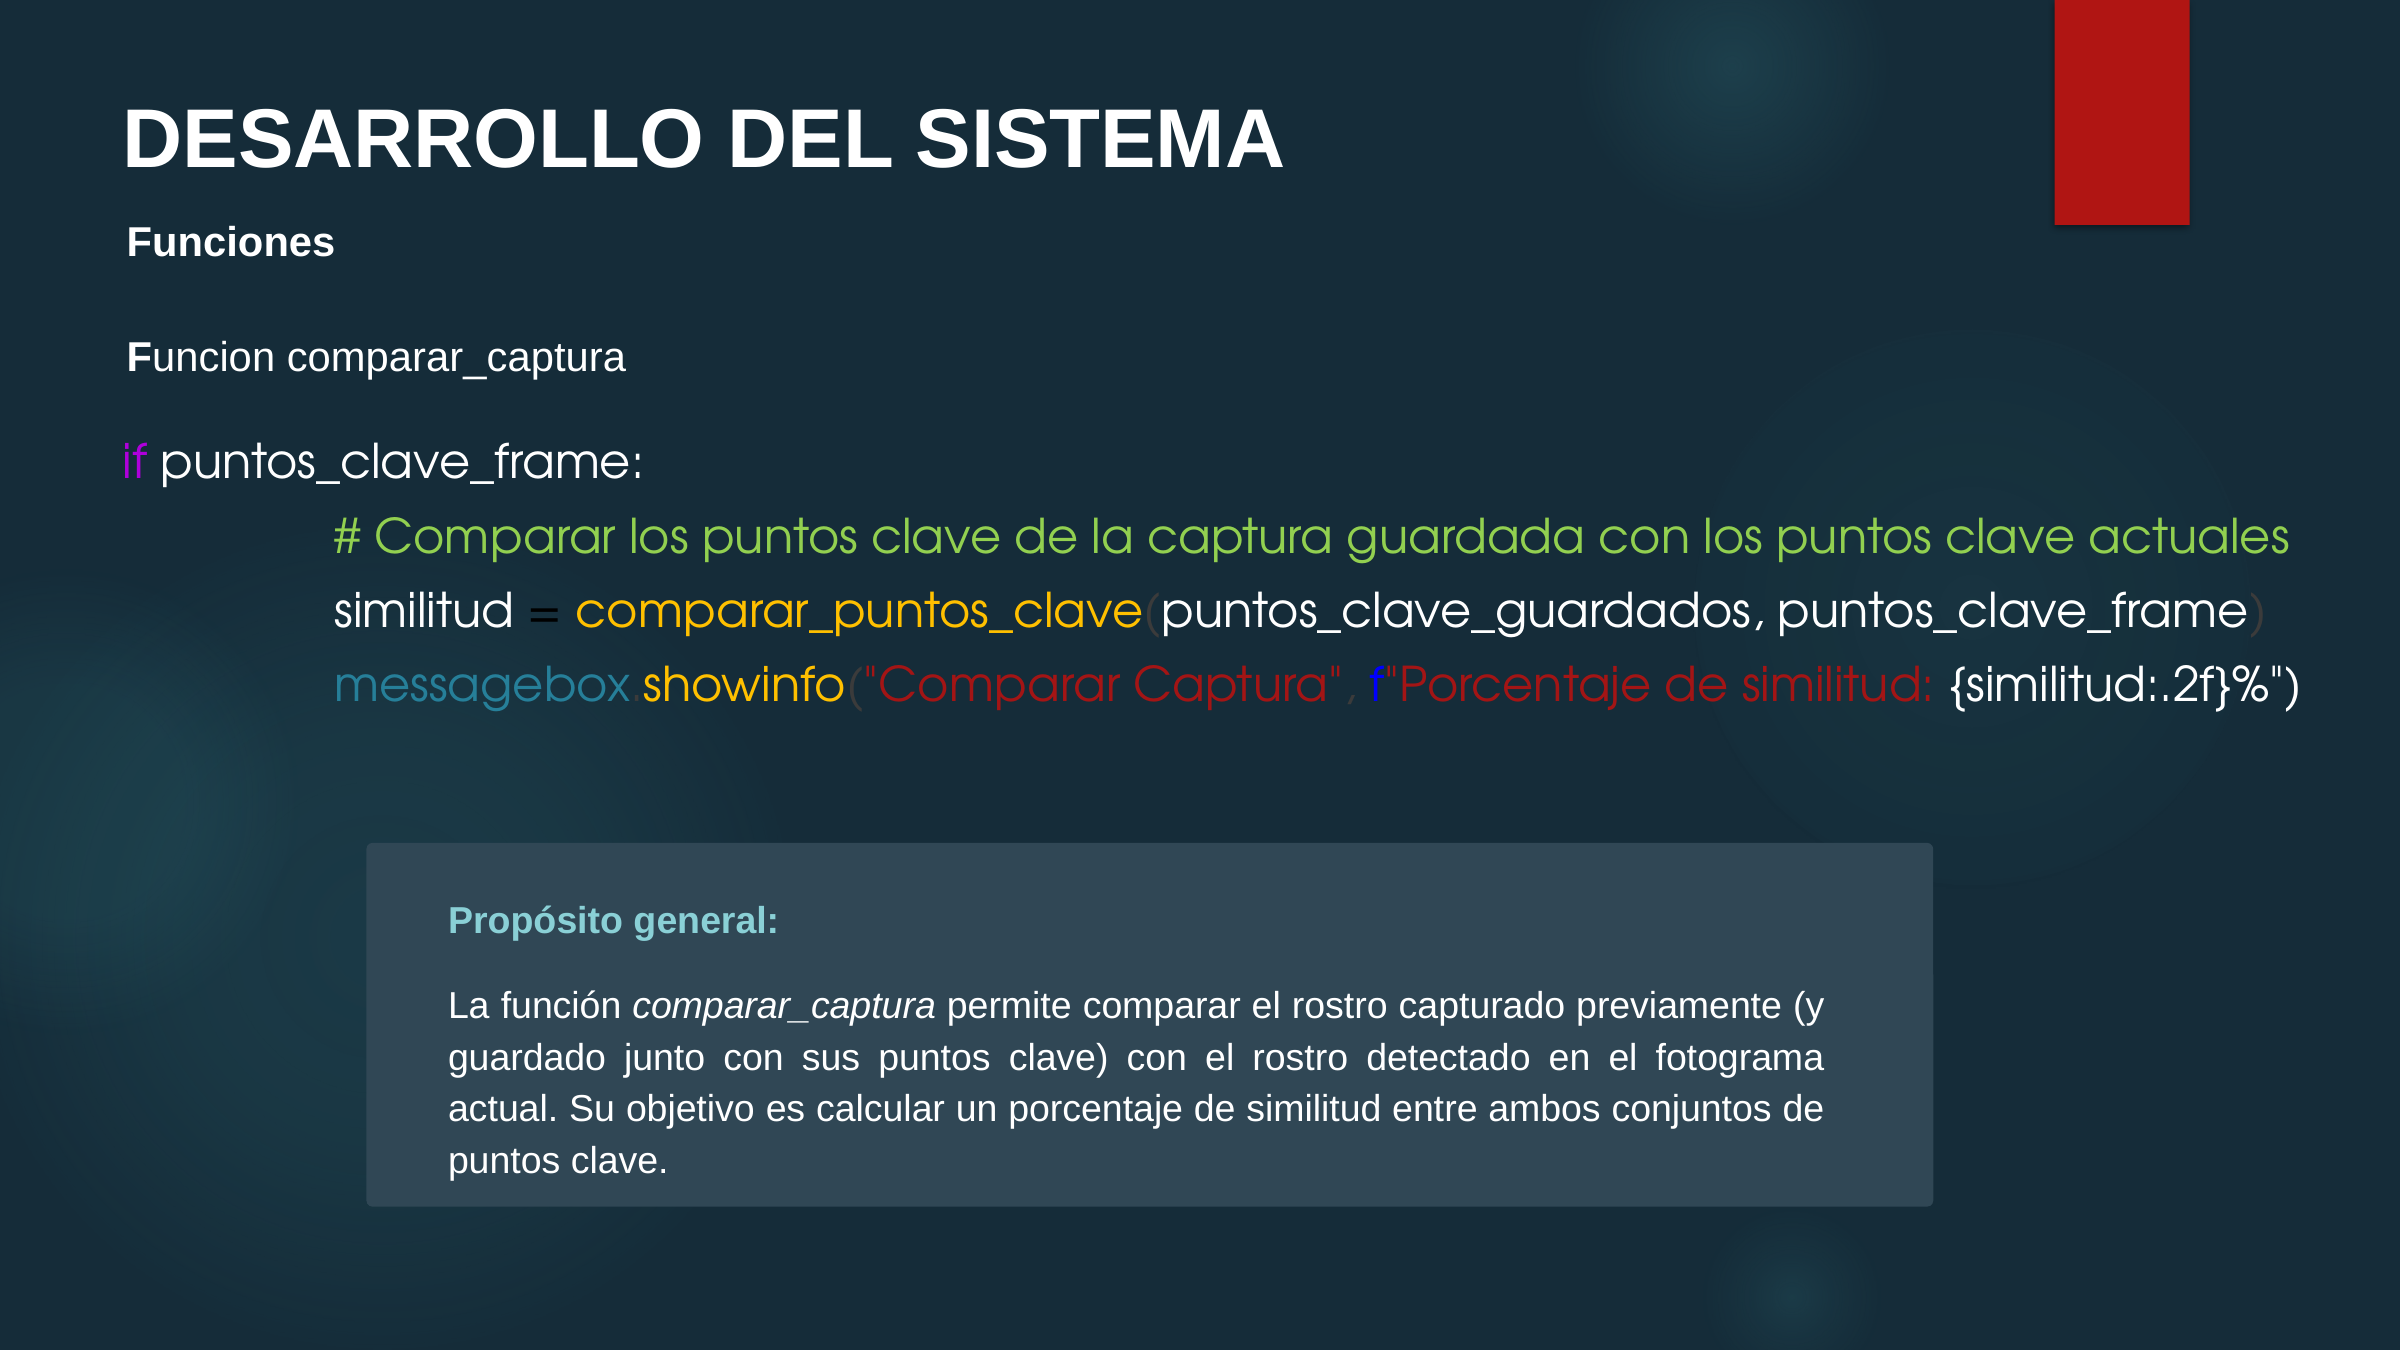

DESARROLLO DEL SISTEMA
Funciones
Funcion comparar_captura
if puntos_clave_frame:
                # Comparar los puntos clave de la captura guardada con los puntos clave actuales
                similitud = comparar_puntos_clave(puntos_clave_guardados, puntos_clave_frame)
                messagebox.showinfo("Comparar Captura", f"Porcentaje de similitud: {similitud:.2f}%")

Propósito general:
La función comparar_captura permite comparar el rostro capturado previamente (y guardado junto con sus puntos clave) con el rostro detectado en el fotograma actual. Su objetivo es calcular un porcentaje de similitud entre ambos conjuntos de puntos clave.